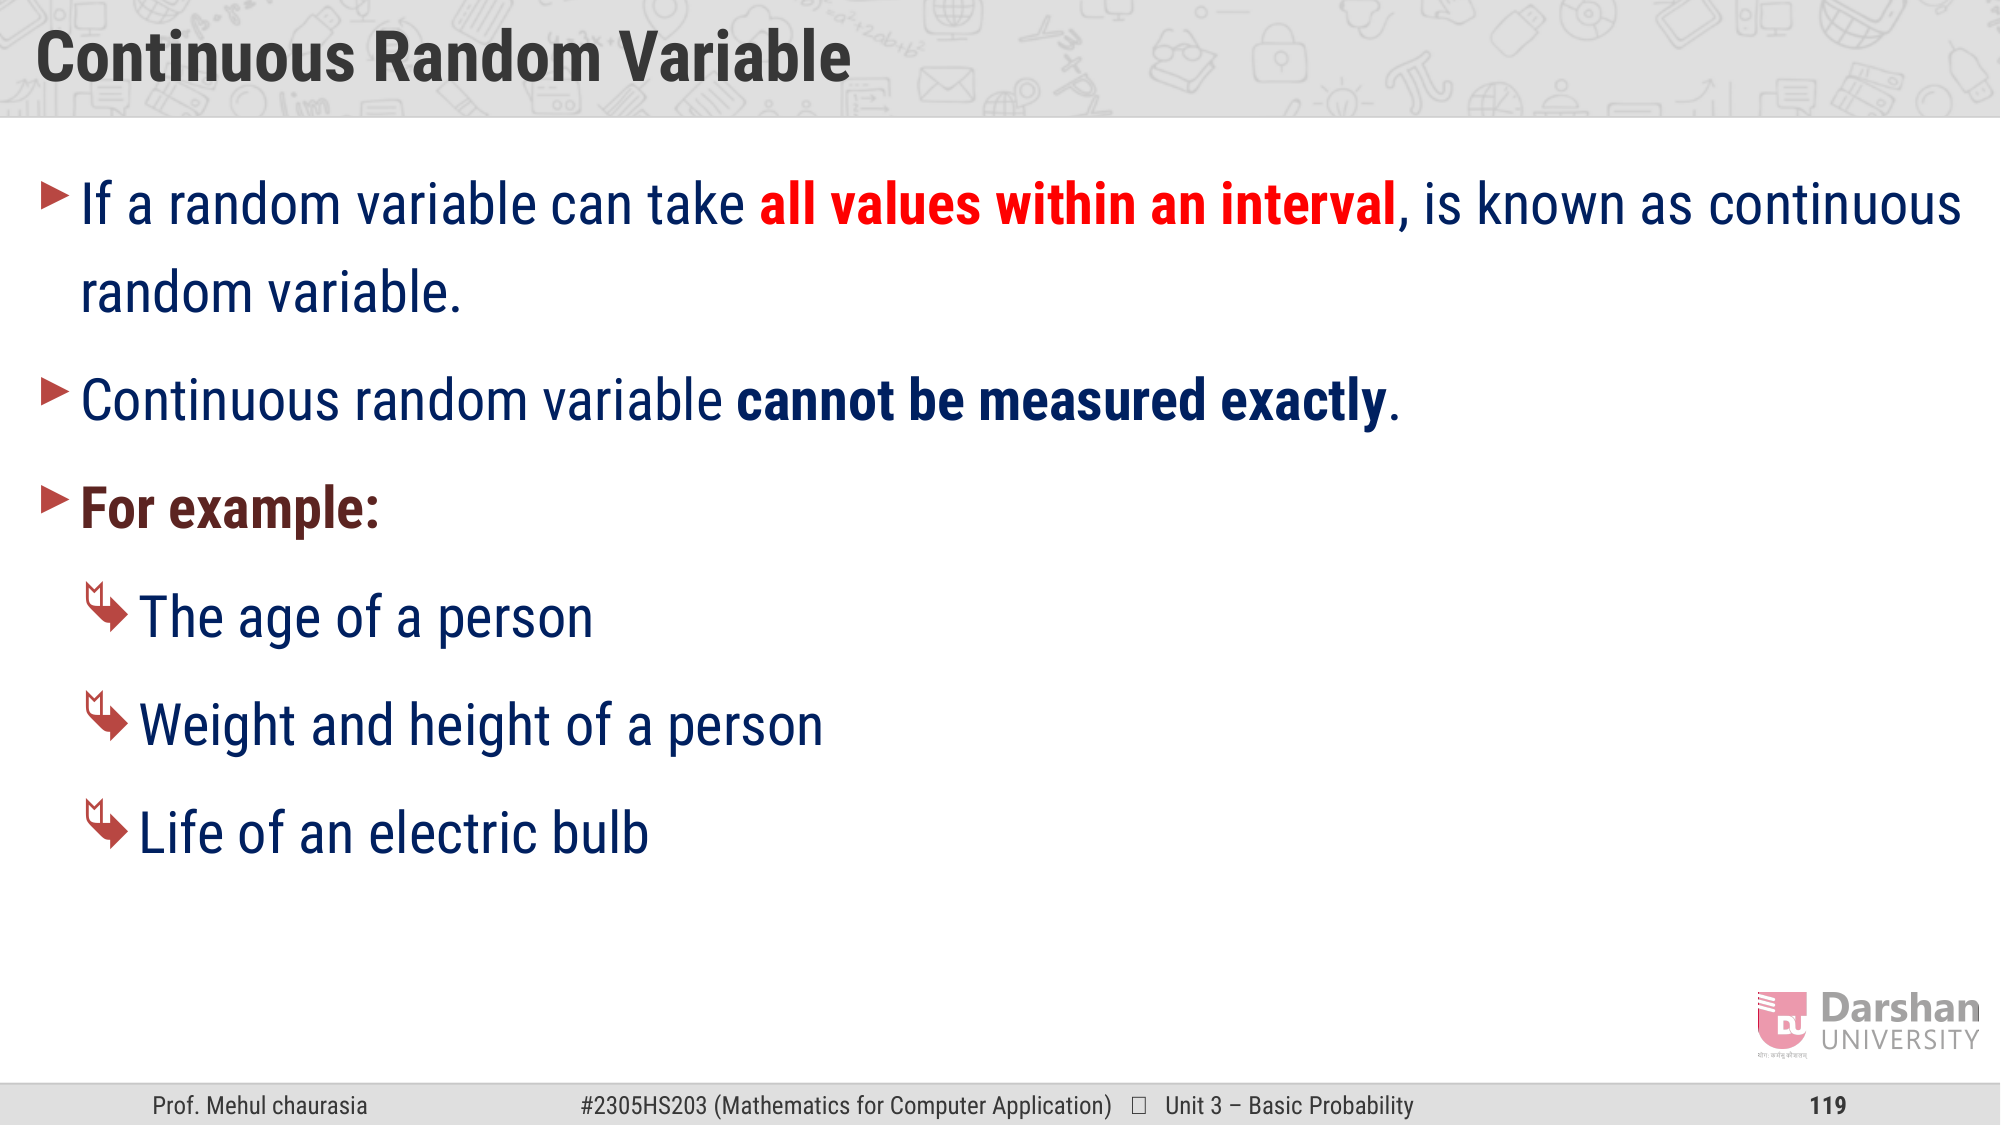

# Continuous Random Variable
If a random variable can take all values within an interval, is known as continuous random variable.
Continuous random variable cannot be measured exactly.
For example:
The age of a person
Weight and height of a person
Life of an electric bulb